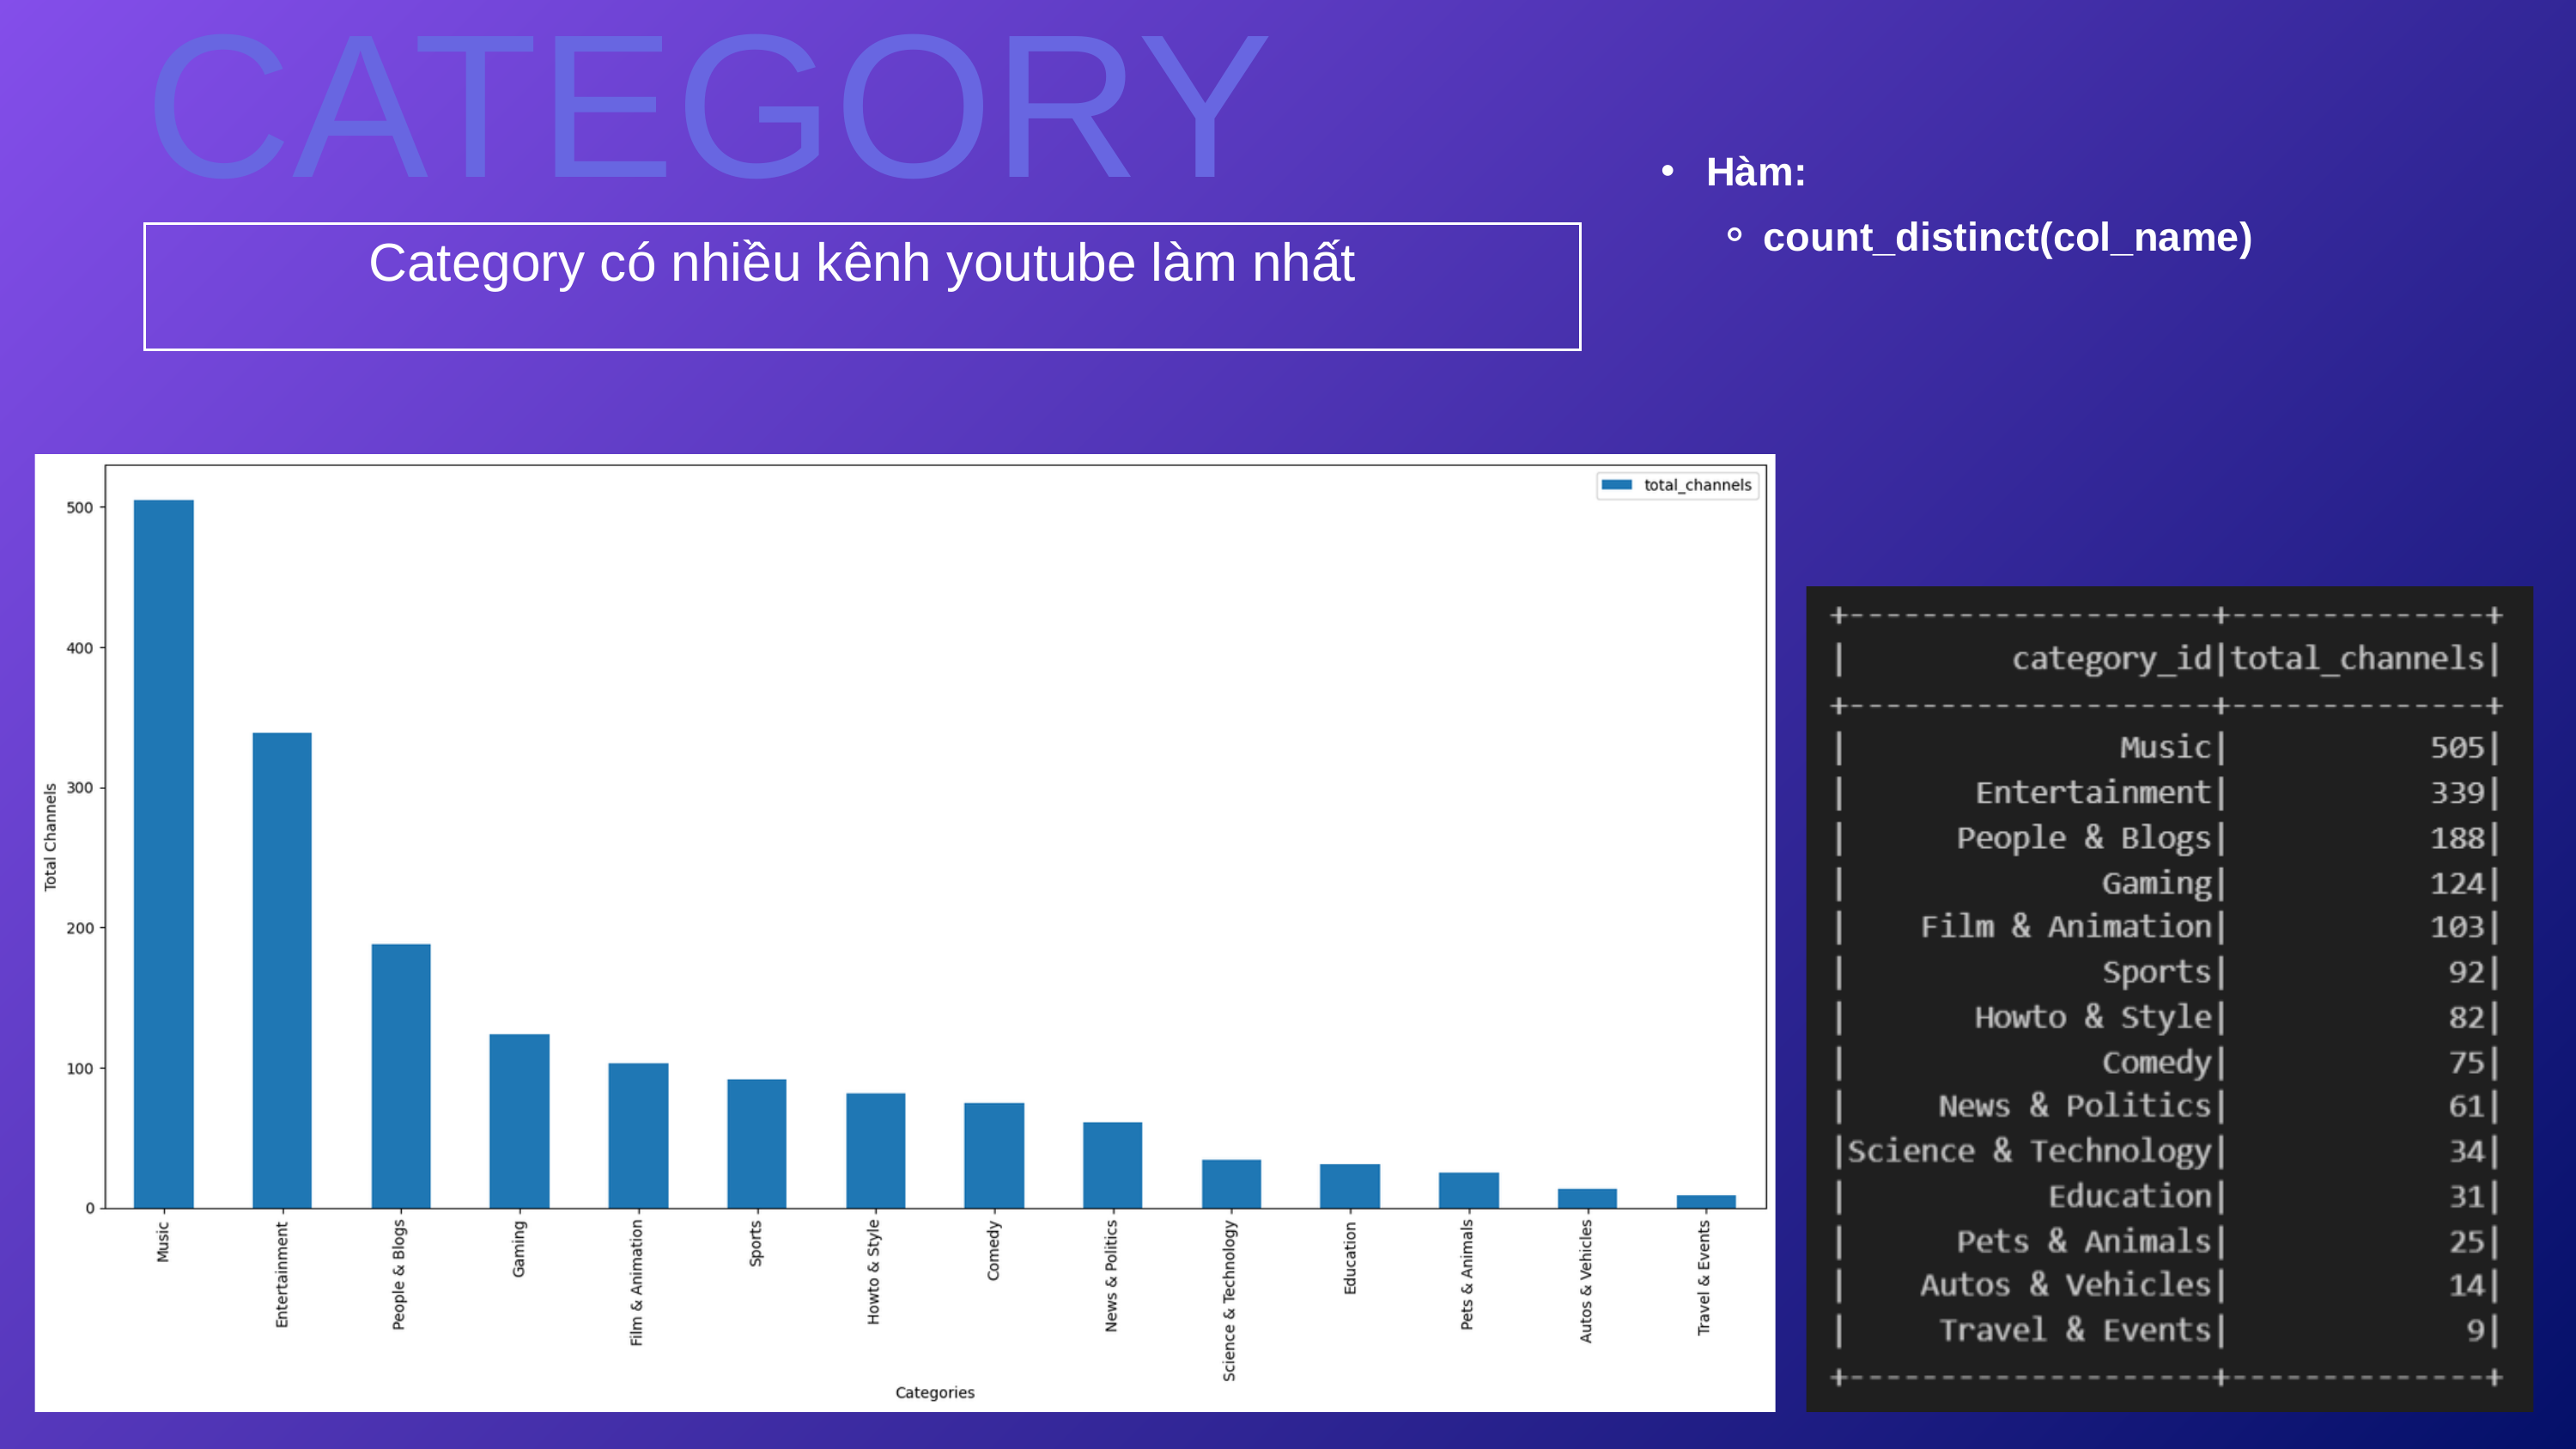

CATEGORY
 Hàm:
count_distinct(col_name)

Category có nhiều kênh youtube làm nhất